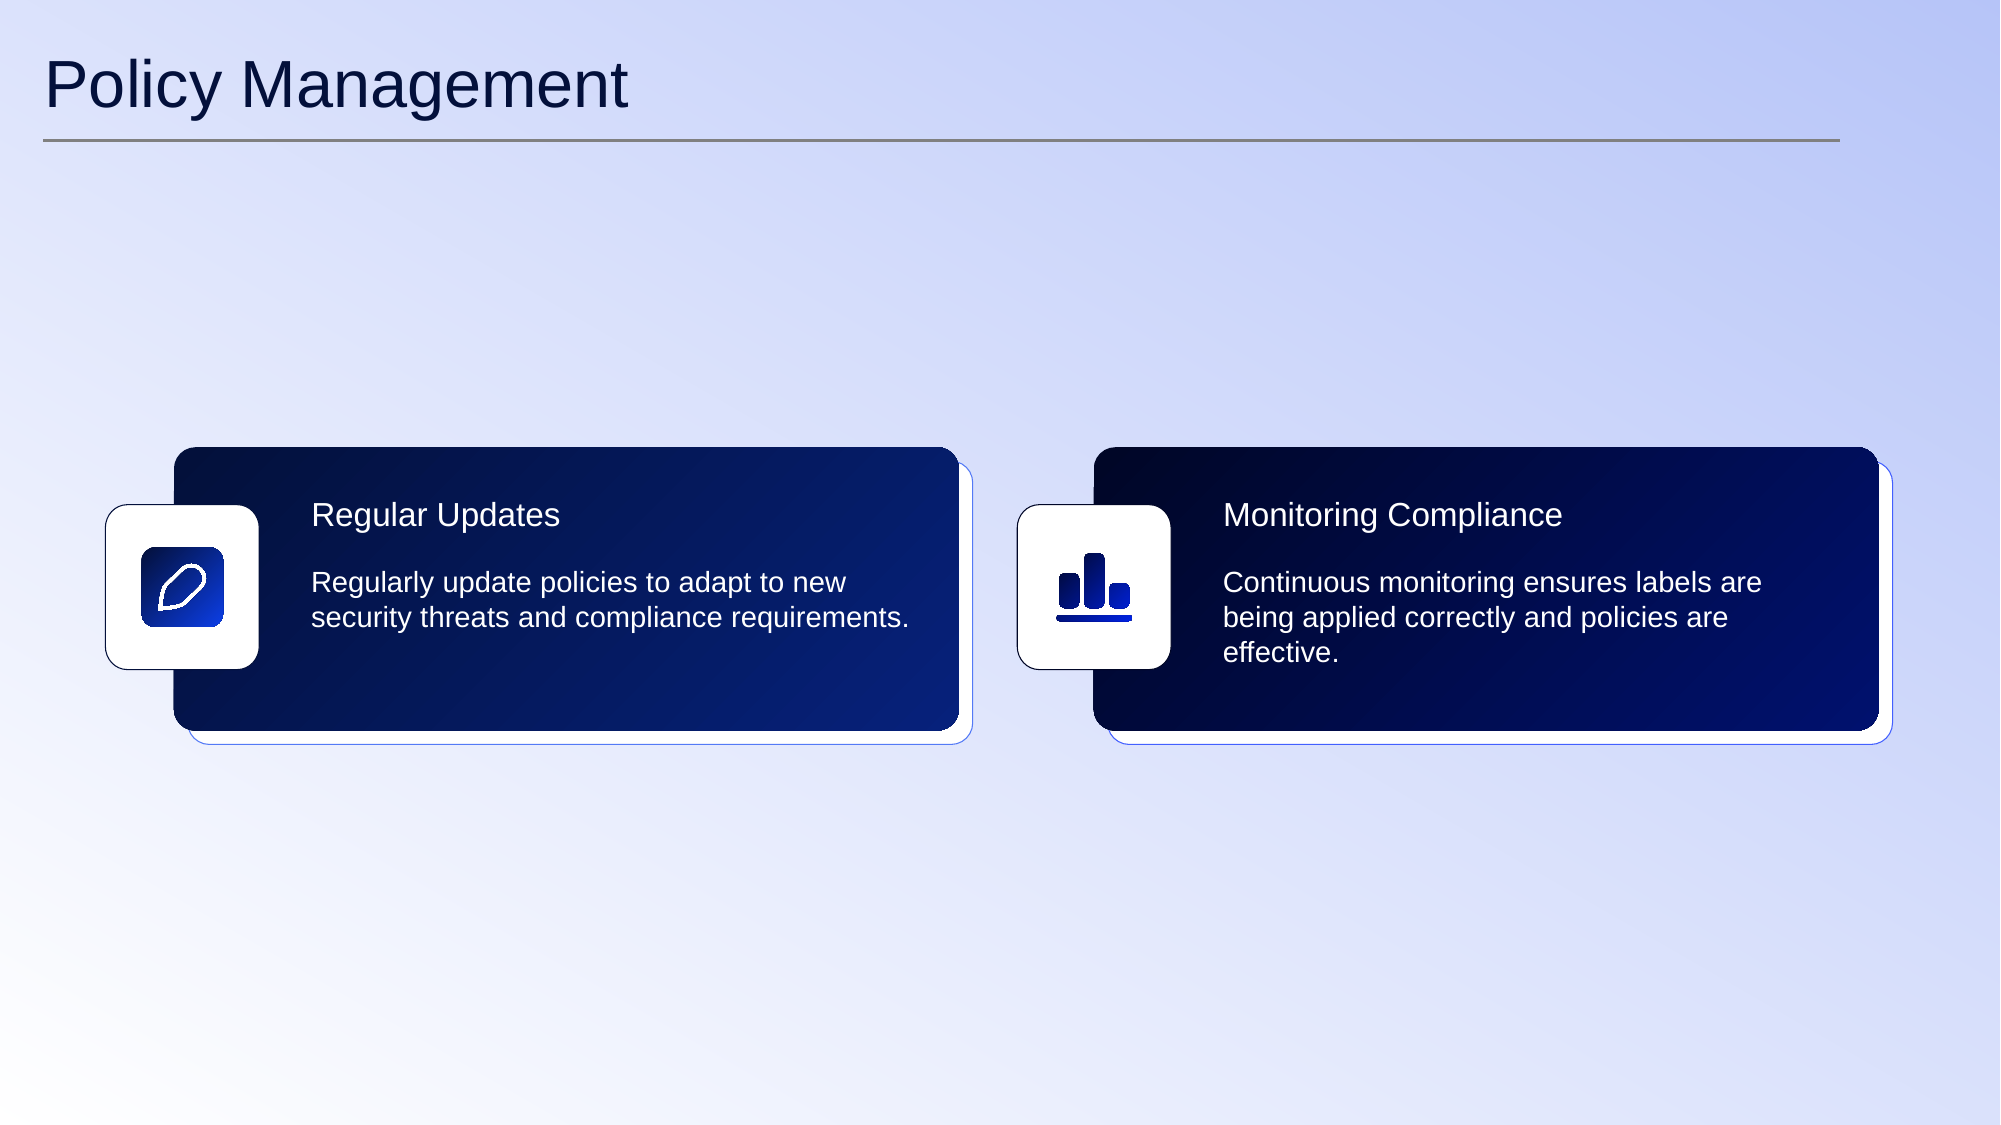

Policy Management

Regular Updates
Monitoring Compliance

Regularly update policies to adapt to new security threats and compliance requirements.
Continuous monitoring ensures labels are being applied correctly and policies are effective.